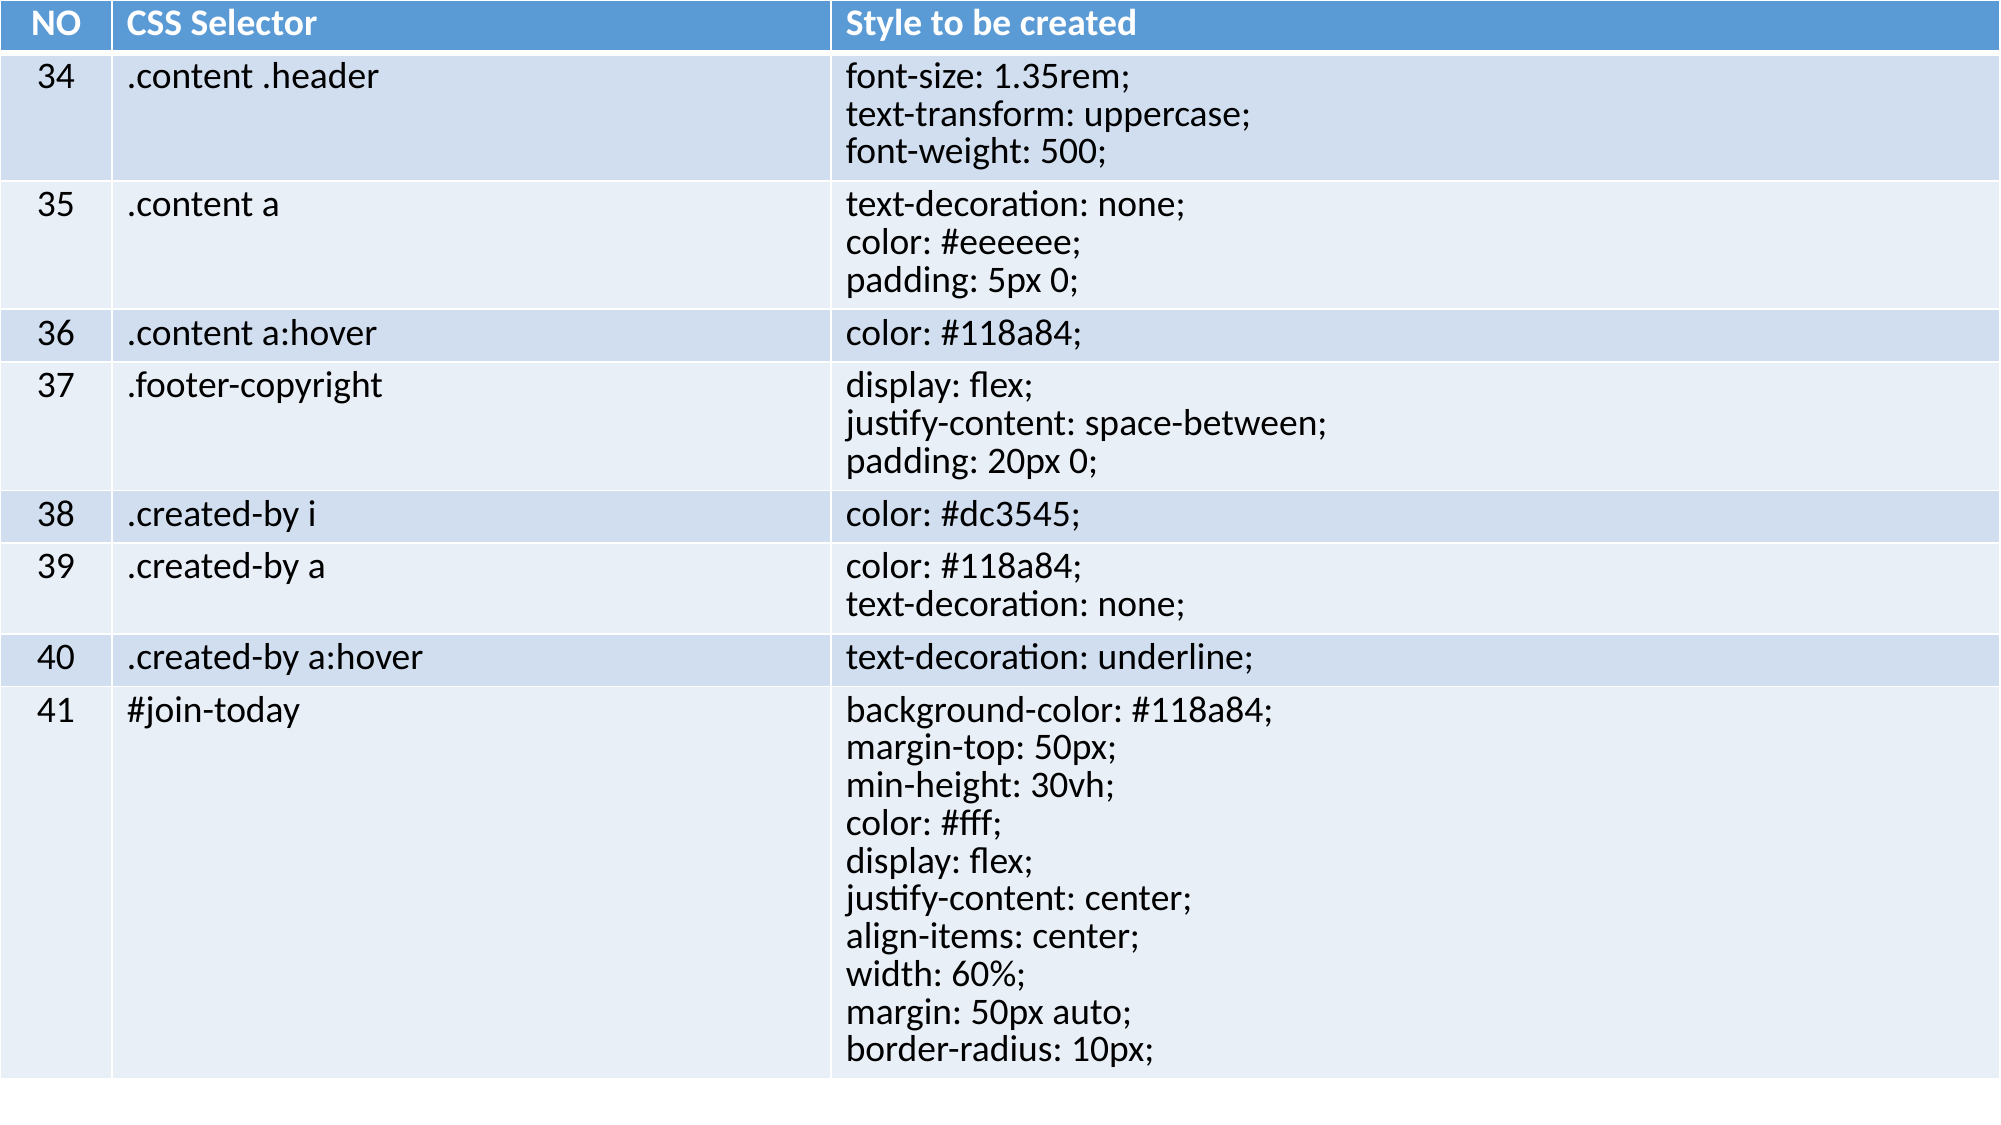

| NO | CSS Selector | Style to be created |
| --- | --- | --- |
| 34 | .content .header | font-size: 1.35rem; text-transform: uppercase; font-weight: 500; |
| 35 | .content a | text-decoration: none; color: #eeeeee; padding: 5px 0; |
| 36 | .content a:hover | color: #118a84; |
| 37 | .footer-copyright | display: flex; justify-content: space-between; padding: 20px 0; |
| 38 | .created-by i | color: #dc3545; |
| 39 | .created-by a | color: #118a84; text-decoration: none; |
| 40 | .created-by a:hover | text-decoration: underline; |
| 41 | #join-today | background-color: #118a84; margin-top: 50px; min-height: 30vh; color: #fff; display: flex; justify-content: center; align-items: center; width: 60%; margin: 50px auto; border-radius: 10px; |